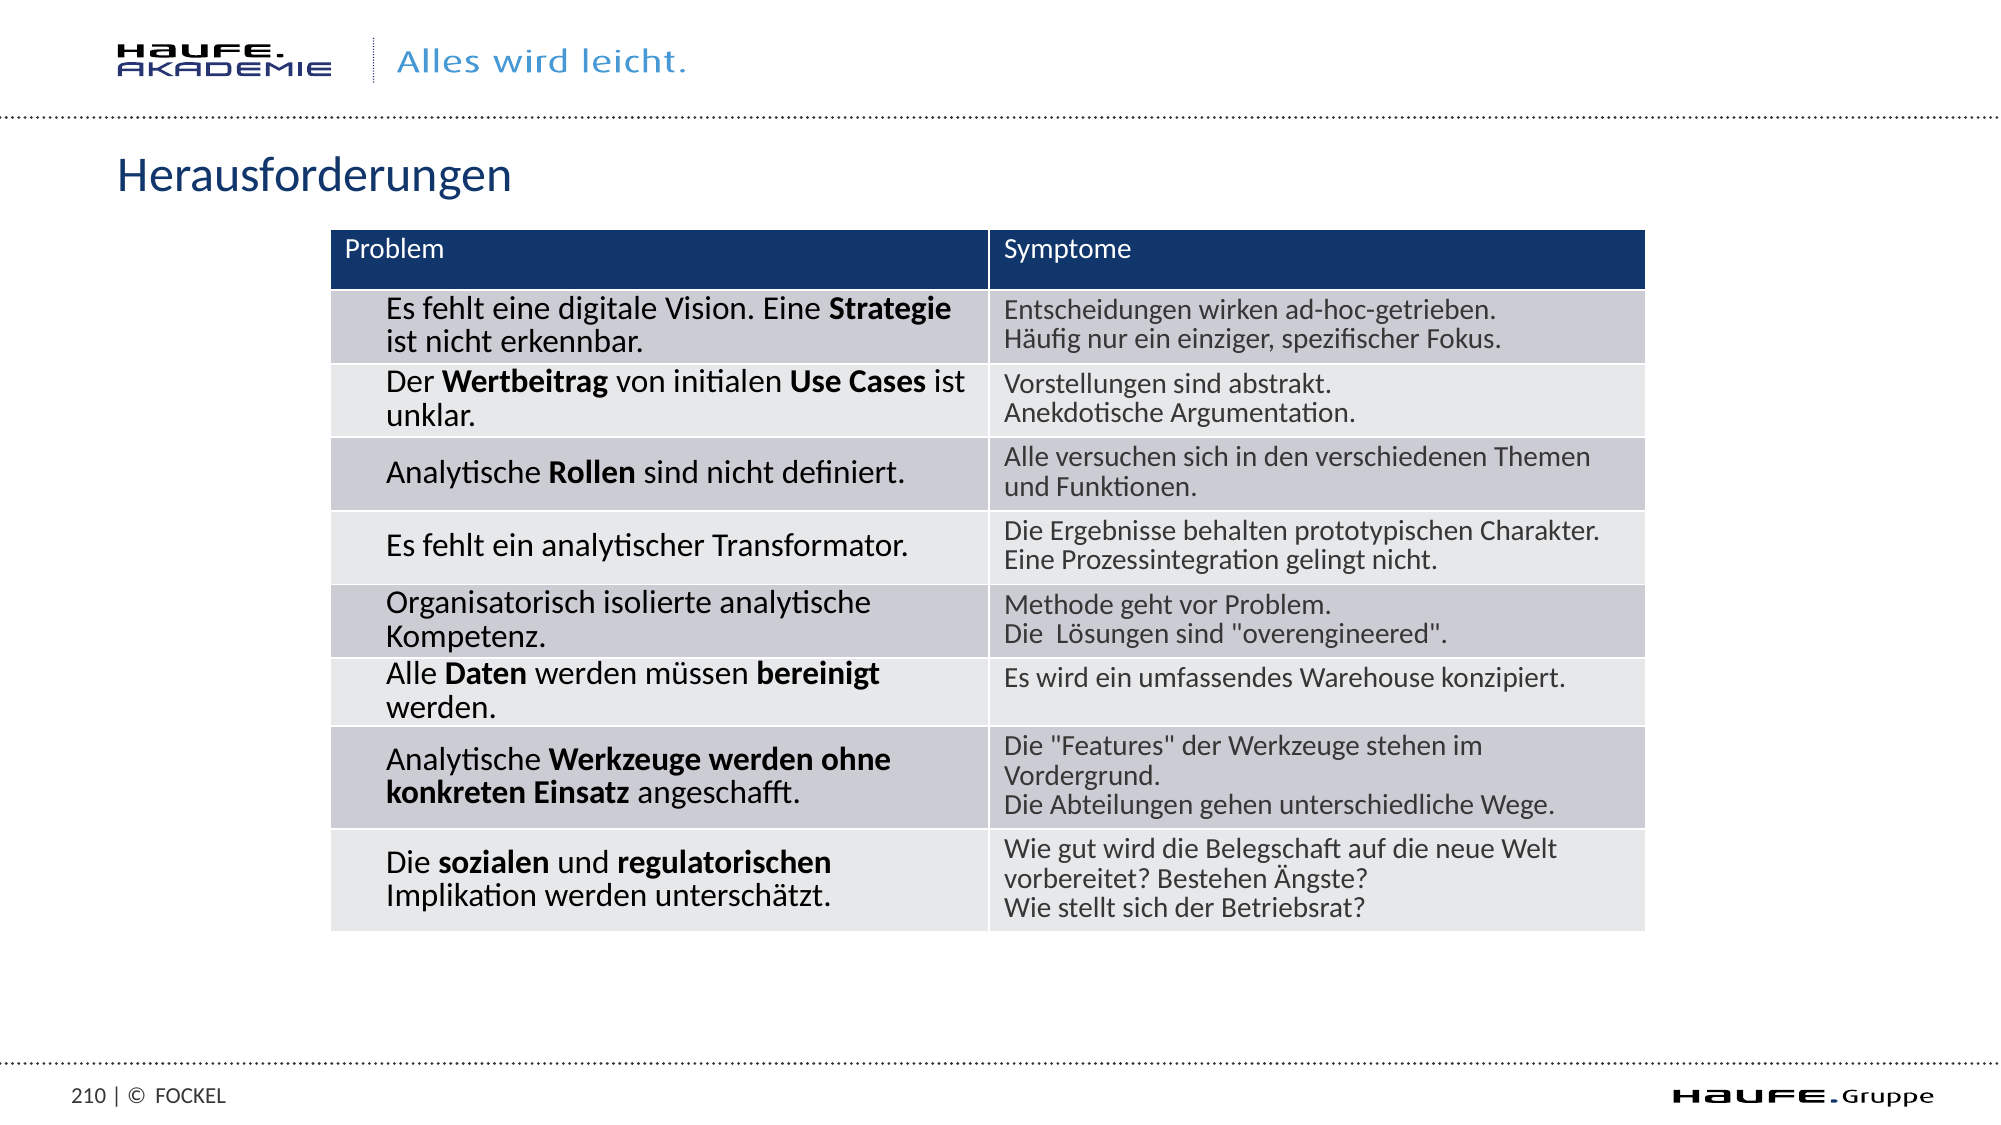

# Herausforderungen
| Problem | Symptome |
| --- | --- |
| Es fehlt eine digitale Vision. Eine Strategie ist nicht erkennbar. | Entscheidungen wirken ad-hoc-getrieben. Häufig nur ein einziger, spezifischer Fokus. |
| Der Wertbeitrag von initialen Use Cases ist unklar. | Vorstellungen sind abstrakt. Anekdotische Argumentation. |
| Analytische Rollen sind nicht definiert. | Alle versuchen sich in den verschiedenen Themen und Funktionen. |
| Es fehlt ein analytischer Transformator. | Die Ergebnisse behalten prototypischen Charakter. Eine Prozessintegration gelingt nicht. |
| Organisatorisch isolierte analytische Kompetenz. | Methode geht vor Problem. Die Lösungen sind "overengineered". |
| Alle Daten werden müssen bereinigt werden. | Es wird ein umfassendes Warehouse konzipiert. |
| Analytische Werkzeuge werden ohne konkreten Einsatz angeschafft. | Die "Features" der Werkzeuge stehen im Vordergrund. Die Abteilungen gehen unterschiedliche Wege. |
| Die sozialen und regulatorischen Implikation werden unterschätzt. | Wie gut wird die Belegschaft auf die neue Welt vorbereitet? Bestehen Ängste? Wie stellt sich der Betriebsrat? |
210 | ©
Fockel